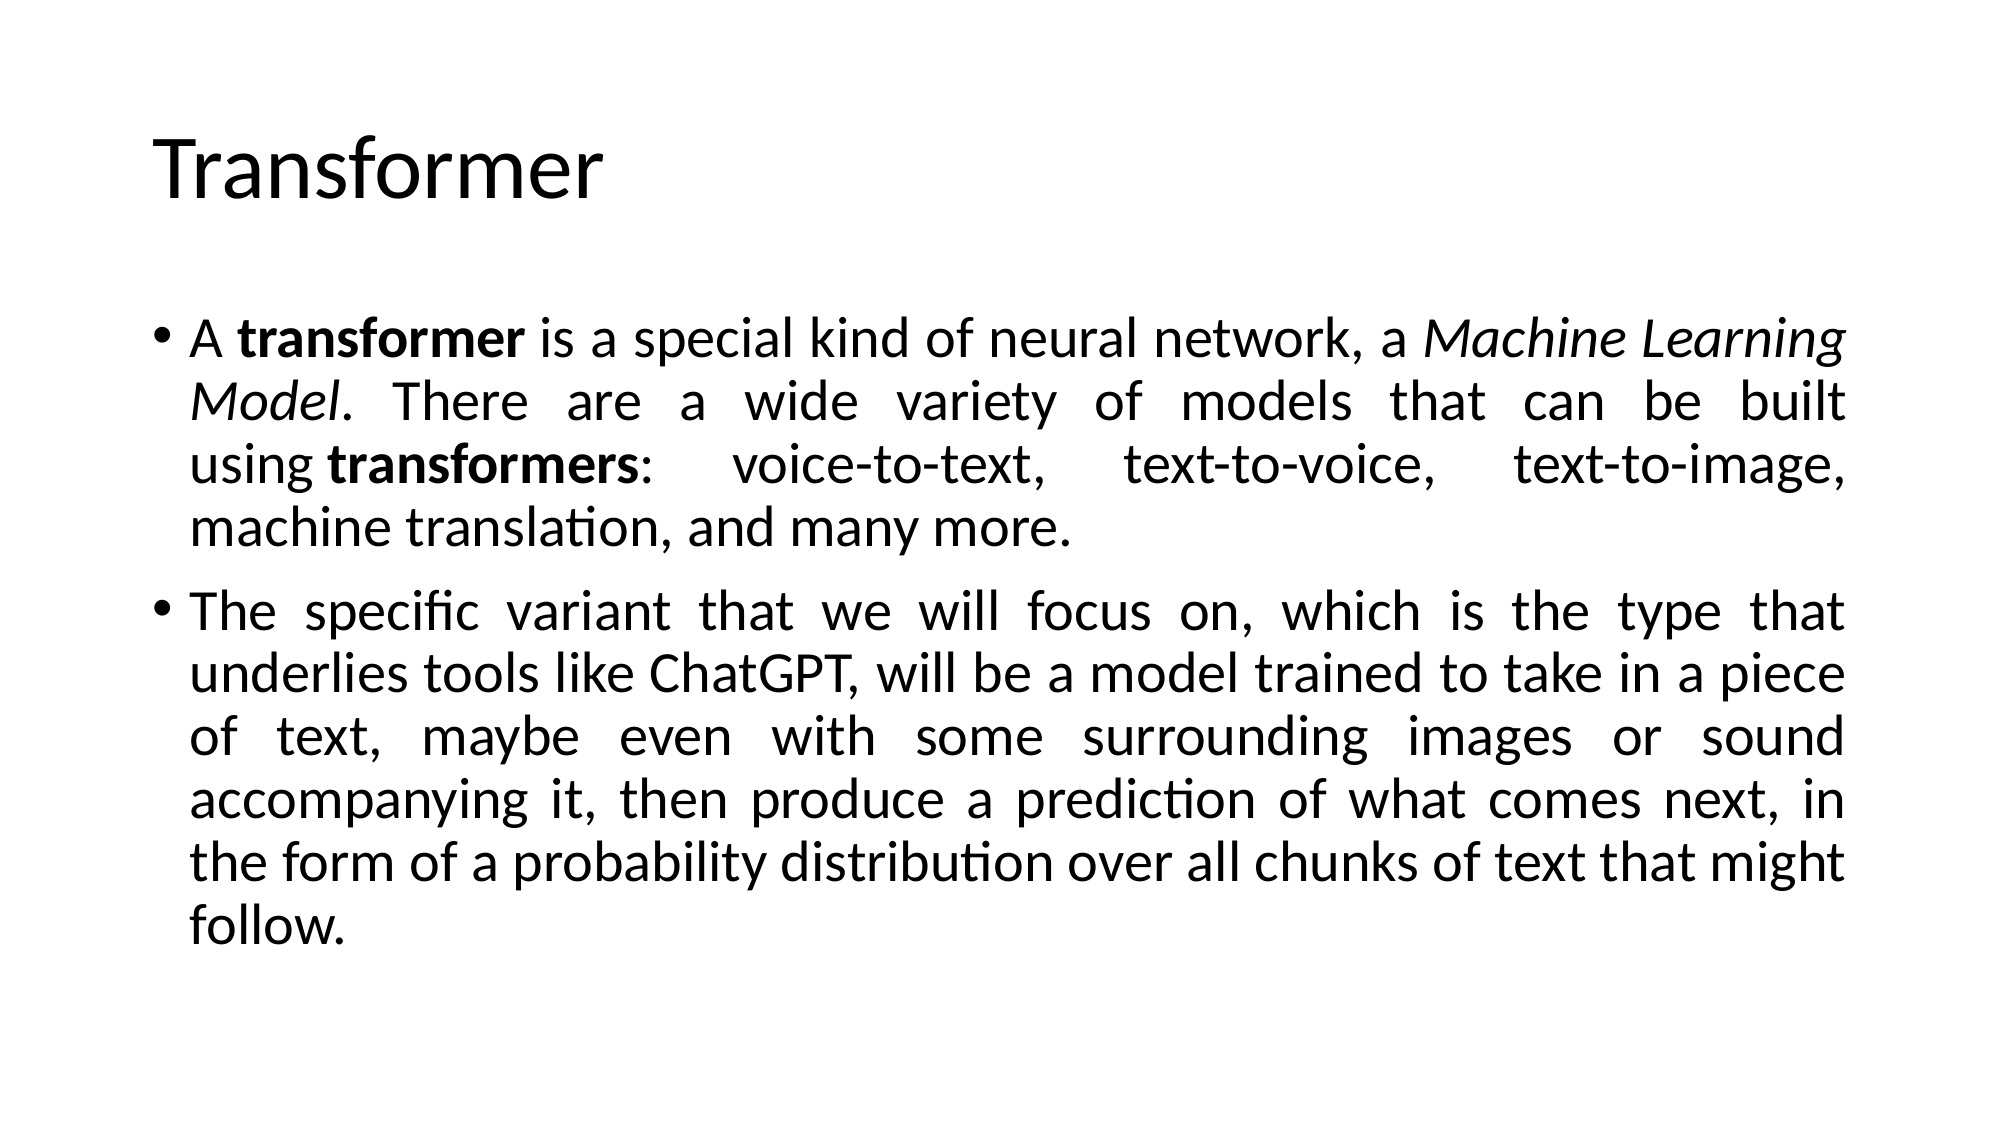

# Transformer
A transformer is a special kind of neural network, a Machine Learning Model. There are a wide variety of models that can be built using transformers: voice-to-text, text-to-voice, text-to-image, machine translation, and many more.
The specific variant that we will focus on, which is the type that underlies tools like ChatGPT, will be a model trained to take in a piece of text, maybe even with some surrounding images or sound accompanying it, then produce a prediction of what comes next, in the form of a probability distribution over all chunks of text that might follow.